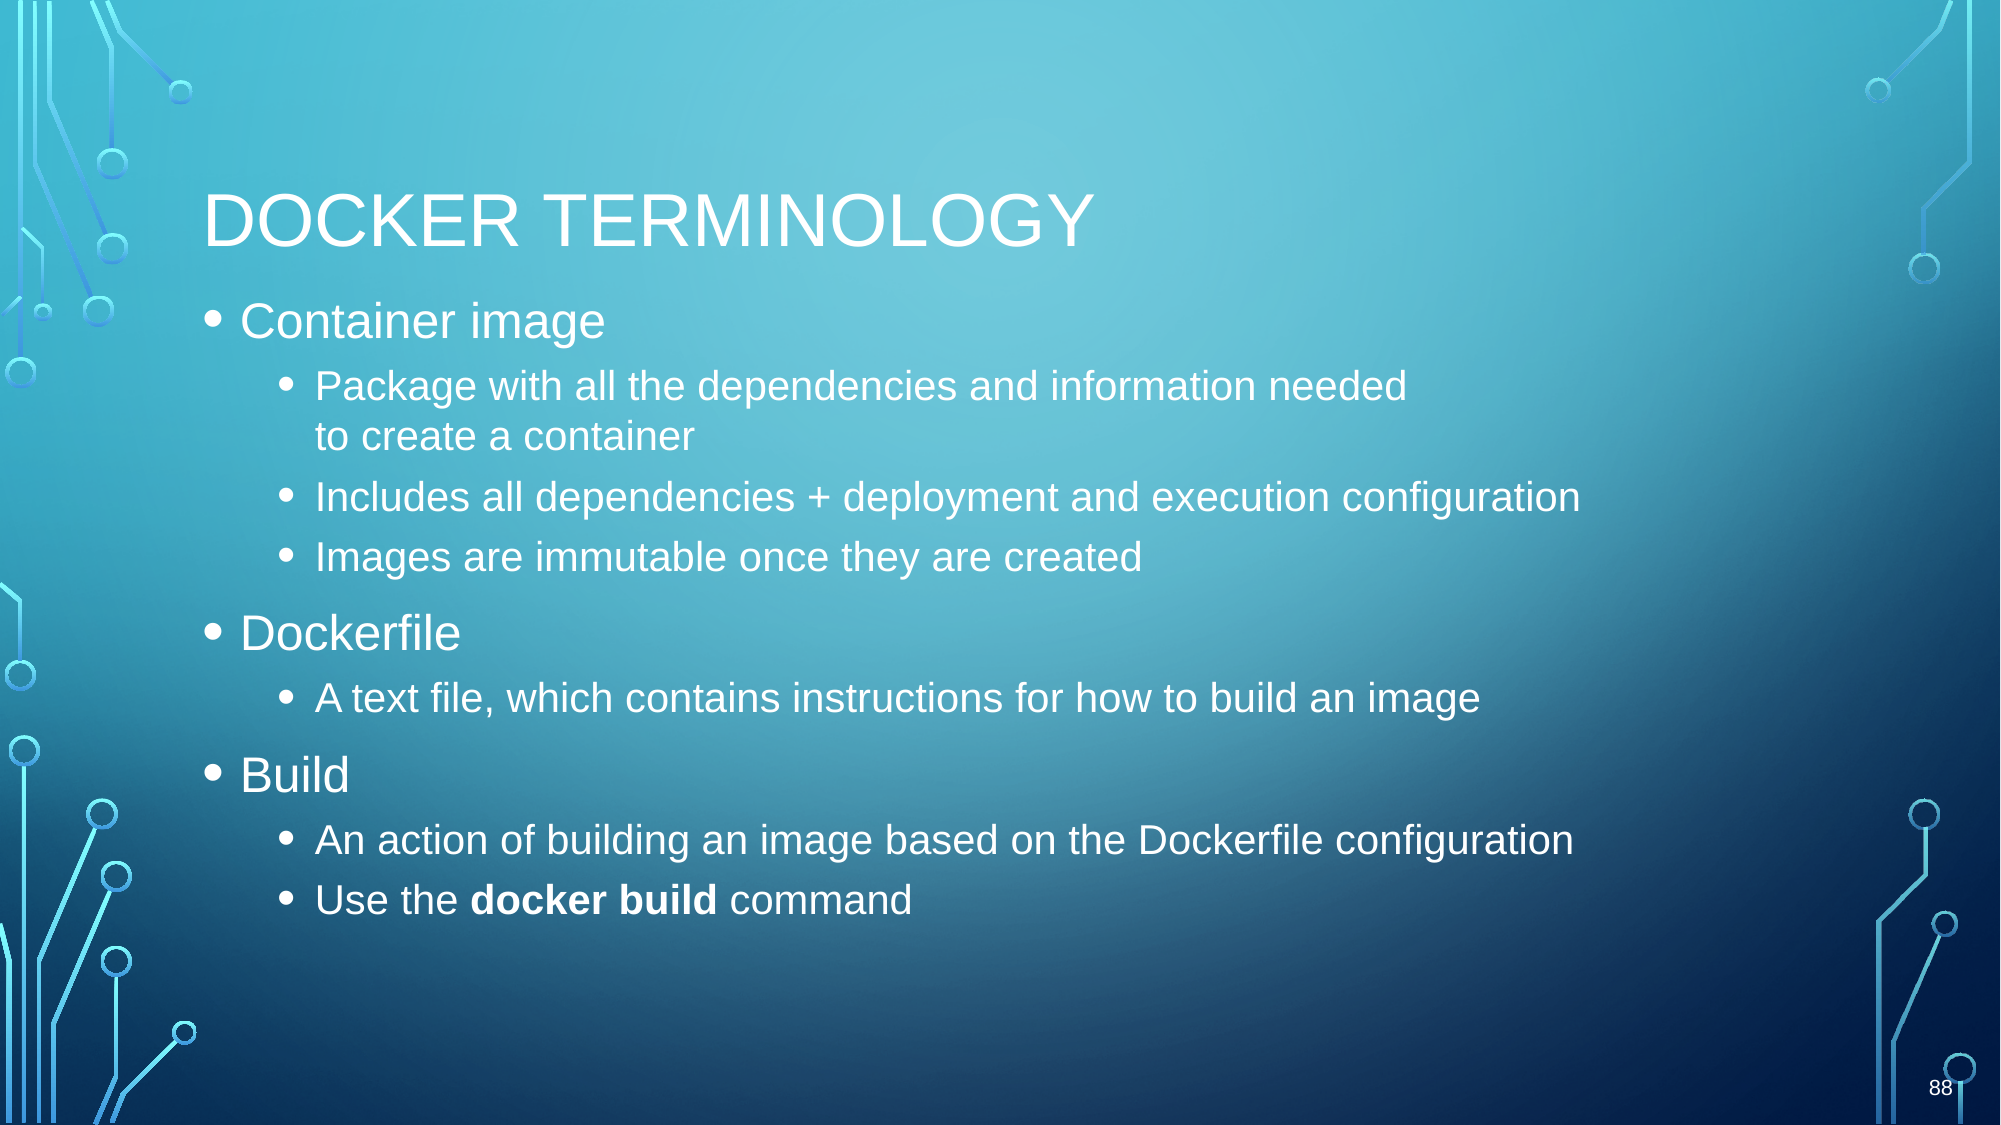

# Docker Terminology
Container image
Package with all the dependencies and information needed
to create a container
Includes all dependencies + deployment and execution configuration
Images are immutable once they are created
Dockerfile
A text file, which contains instructions for how to build an image
Build
An action of building an image based on the Dockerfile configuration
Use the docker build command
88